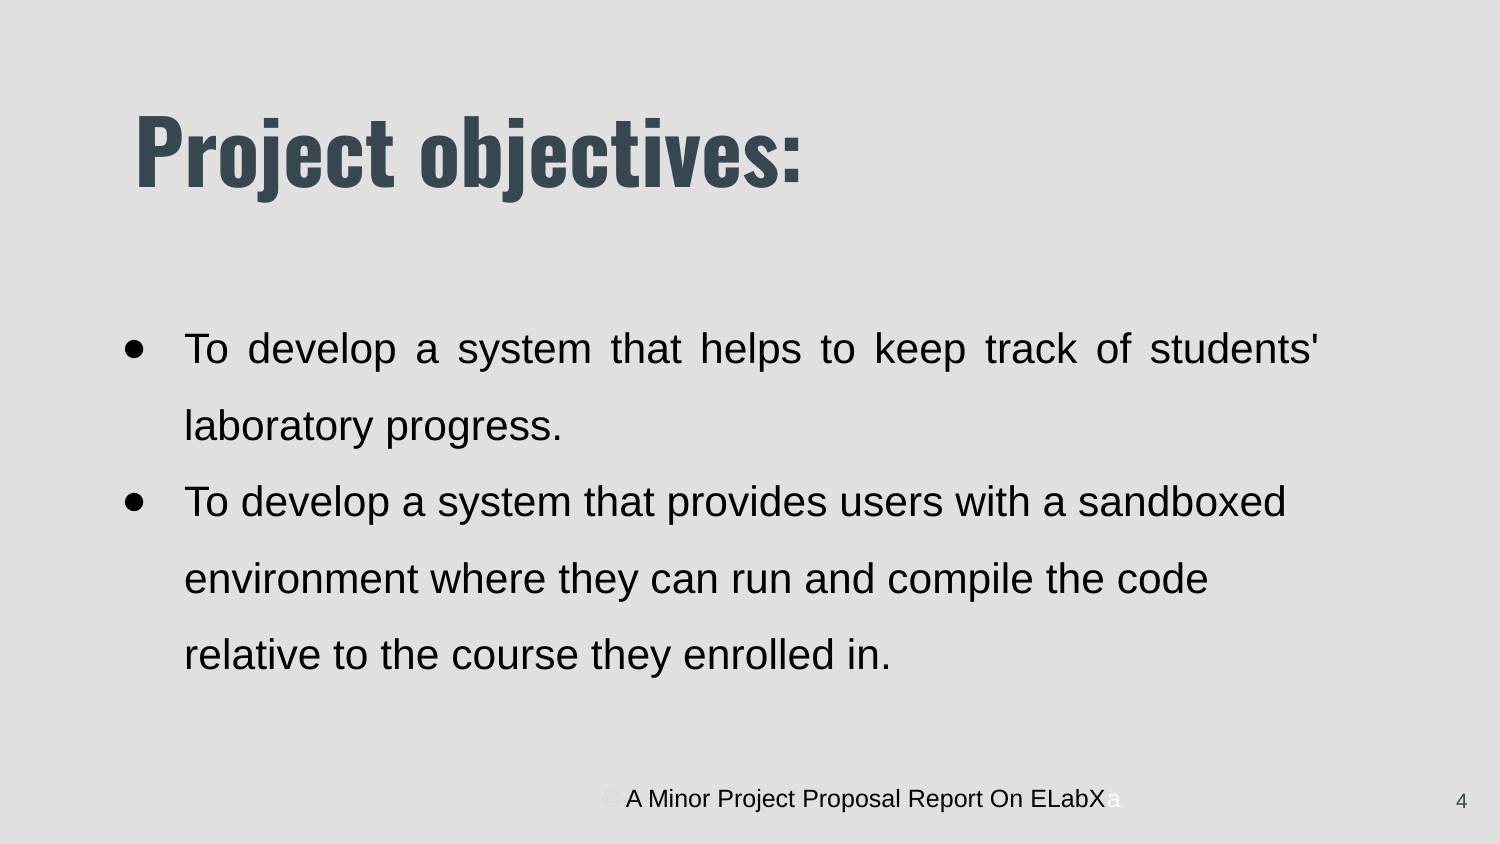

Project objectives:
# To develop a system that helps to keep track of students' laboratory progress.
To develop a system that provides users with a sandboxed environment where they can run and compile the code relative to the course they enrolled in.

4